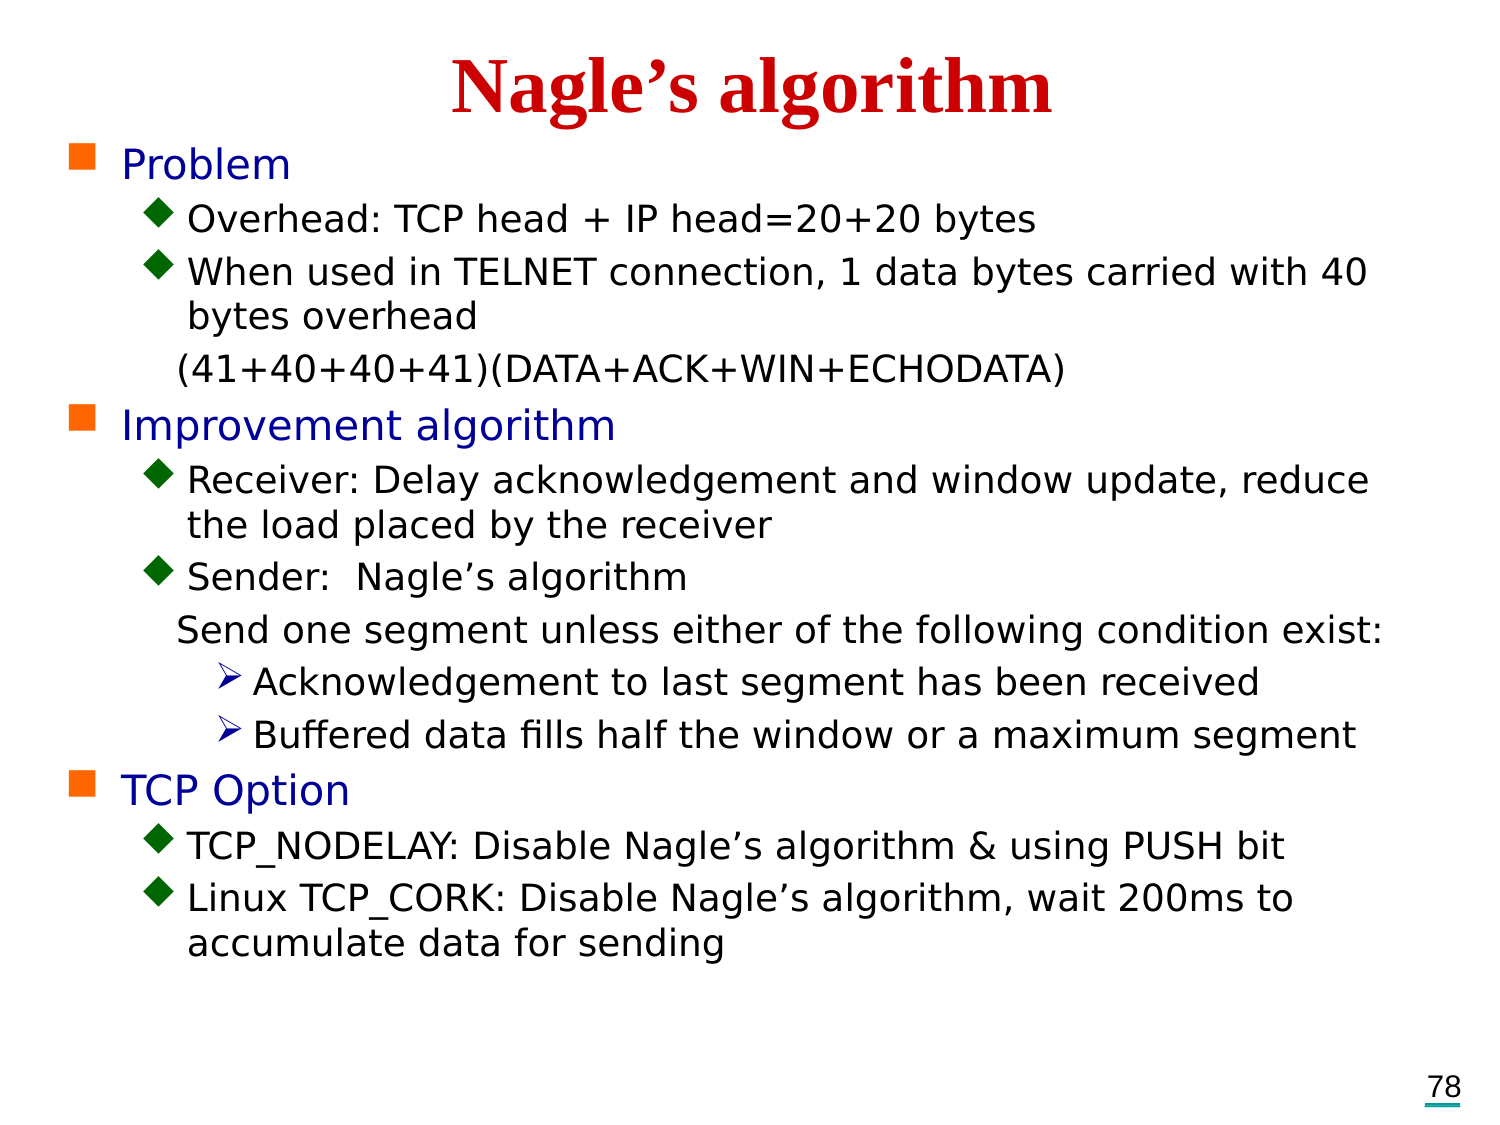

# Nagle’s algorithm
Problem
Overhead: TCP head + IP head=20+20 bytes
When used in TELNET connection, 1 data bytes carried with 40 bytes overhead
   (41+40+40+41)(DATA+ACK+WIN+ECHODATA)
Improvement algorithm
Receiver: Delay acknowledgement and window update, reduce the load placed by the receiver
Sender:  Nagle’s algorithm
   Send one segment unless either of the following condition exist:
Acknowledgement to last segment has been received
Buffered data fills half the window or a maximum segment
TCP Option
TCP_NODELAY: Disable Nagle’s algorithm & using PUSH bit
Linux TCP_CORK: Disable Nagle’s algorithm, wait 200ms to accumulate data for sending